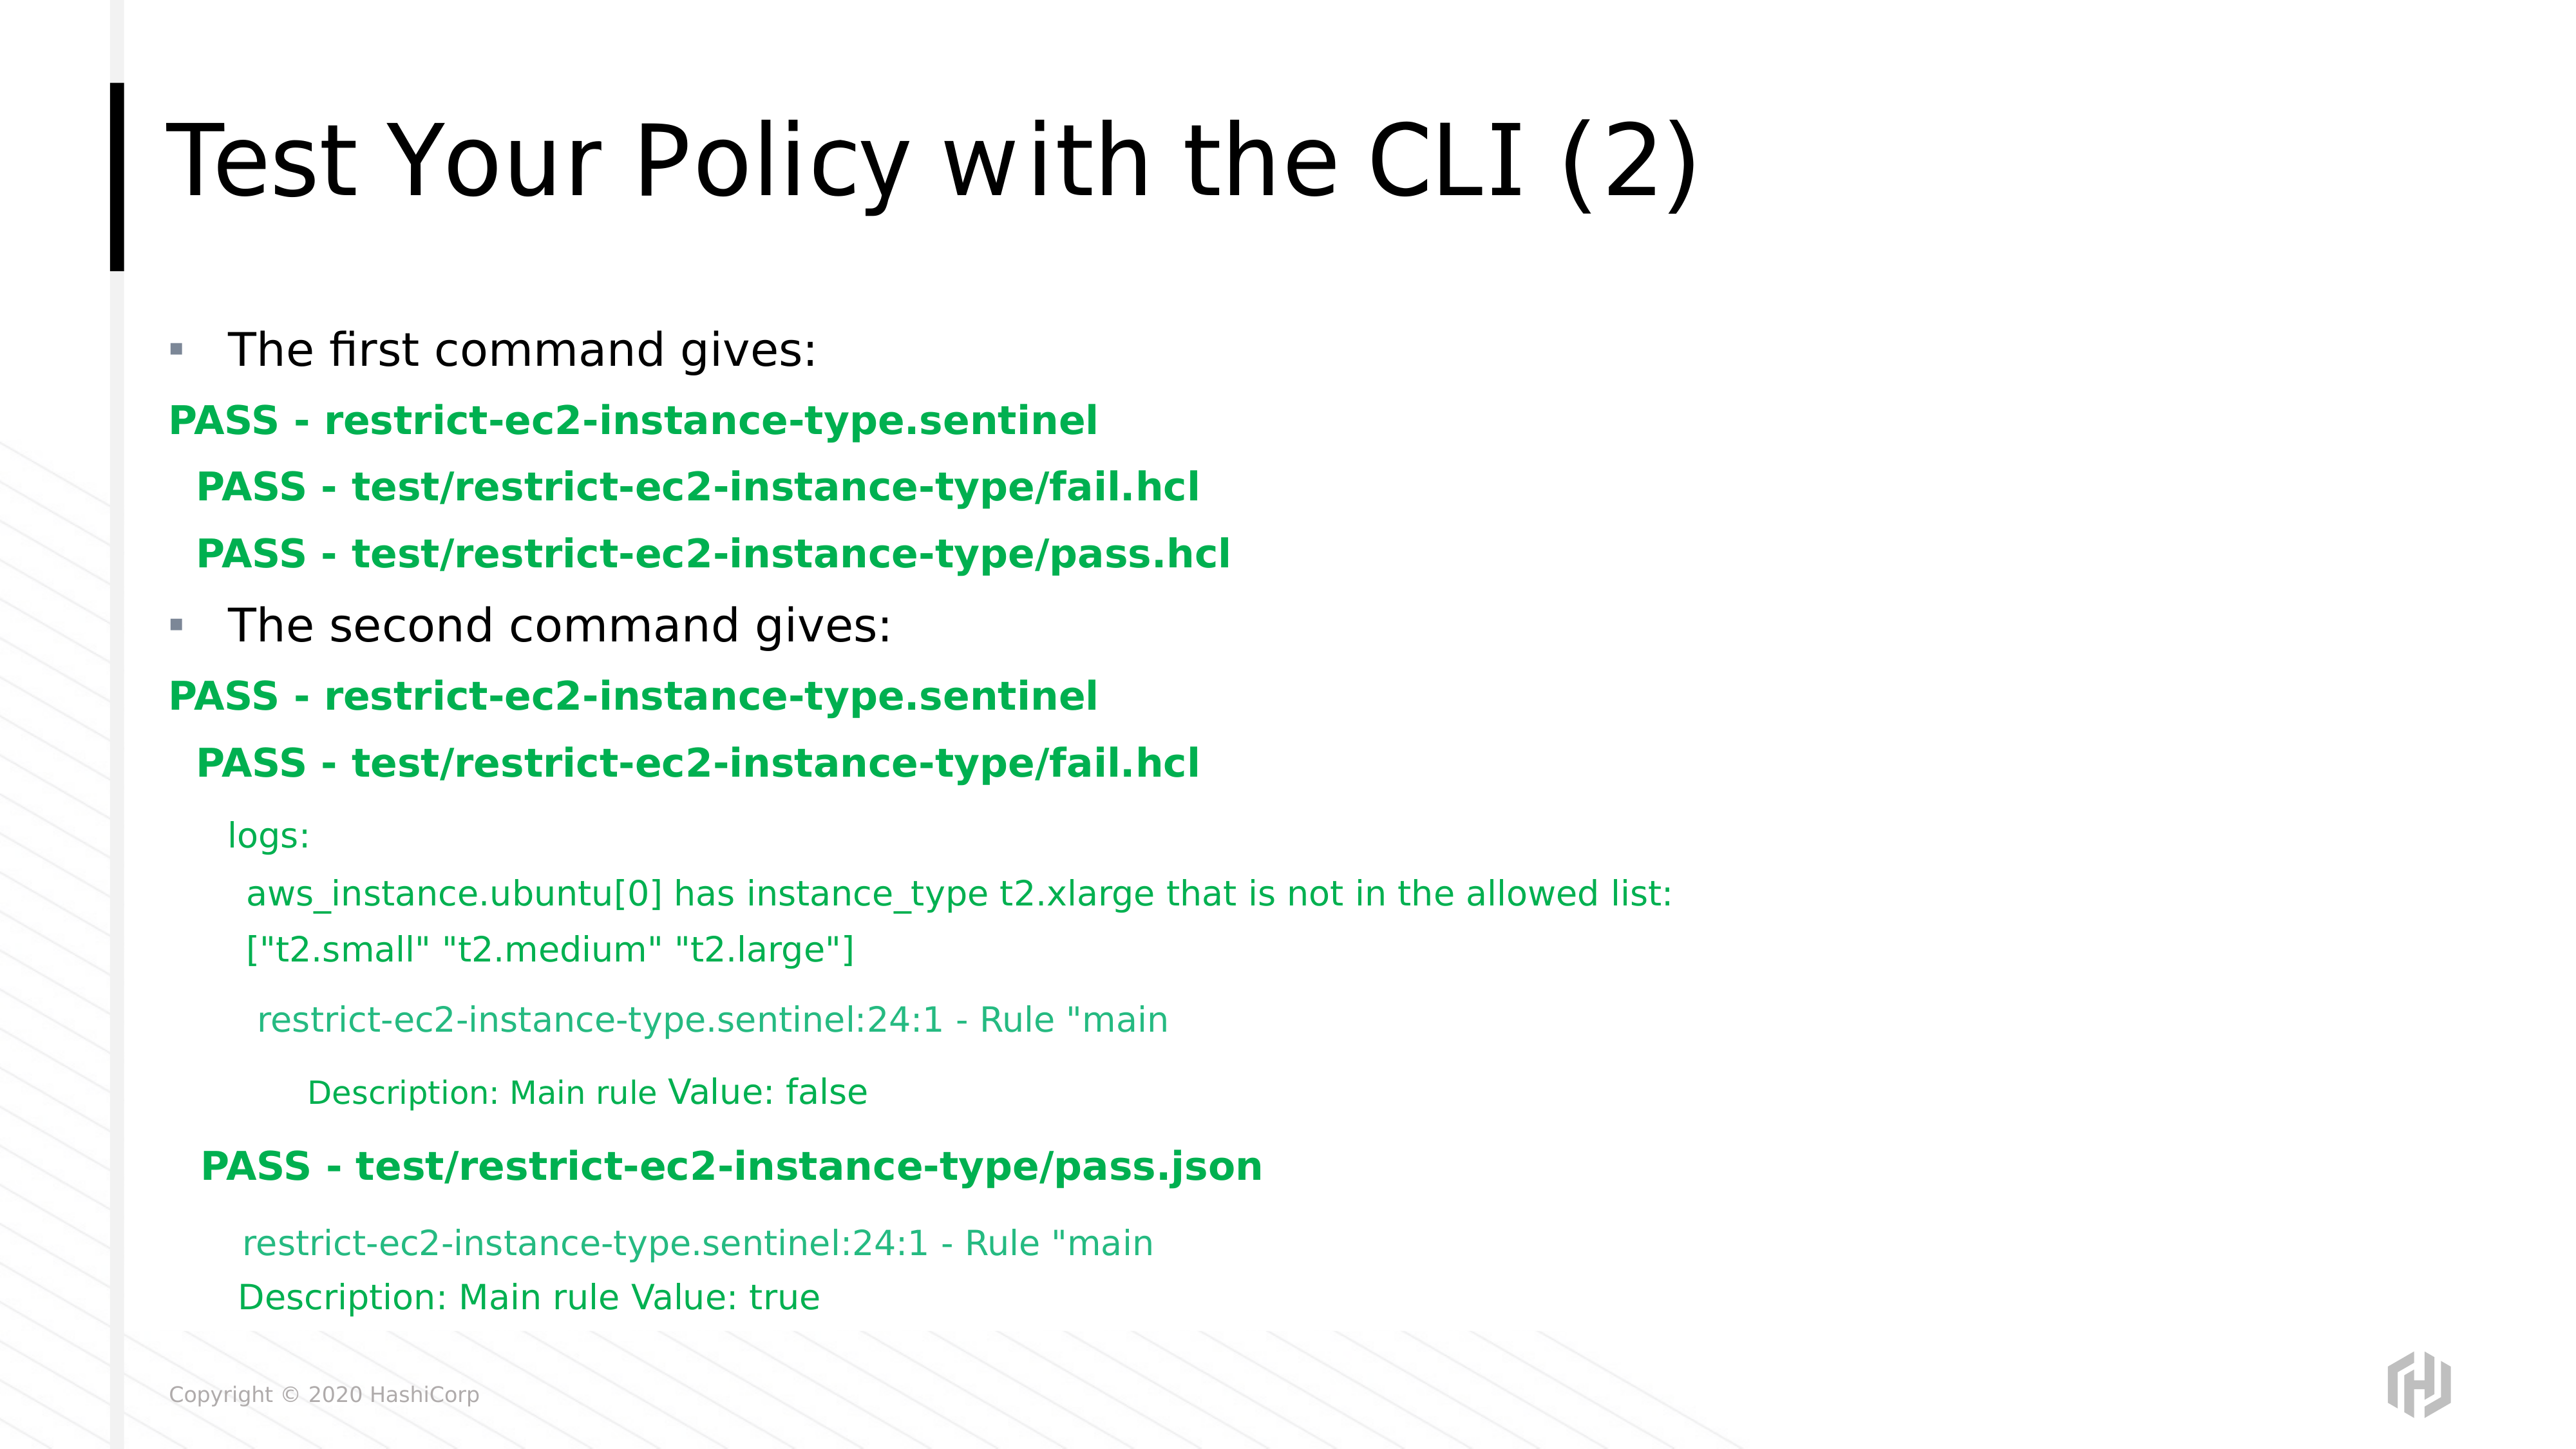

# Test Your Policy with the CLI (2)
The first command gives:
PASS - restrict-ec2-instance-type.sentinel
  PASS - test/restrict-ec2-instance-type/fail.hcl
  PASS - test/restrict-ec2-instance-type/pass.hcl
The second command gives:
PASS - restrict-ec2-instance-type.sentinel
  PASS - test/restrict-ec2-instance-type/fail.hcl
    logs:
       aws_instance.ubuntu[0] has instance_type t2.xlarge that is not in the allowed list:
       ["t2.small" "t2.medium" "t2.large"]
      restrict-ec2-instance-type.sentinel:24:1 - Rule "main
      	Description: Main rule Value: false
  PASS - test/restrict-ec2-instance-type/pass.json
     restrict-ec2-instance-type.sentinel:24:1 - Rule "main
      	Description: Main rule Value: true